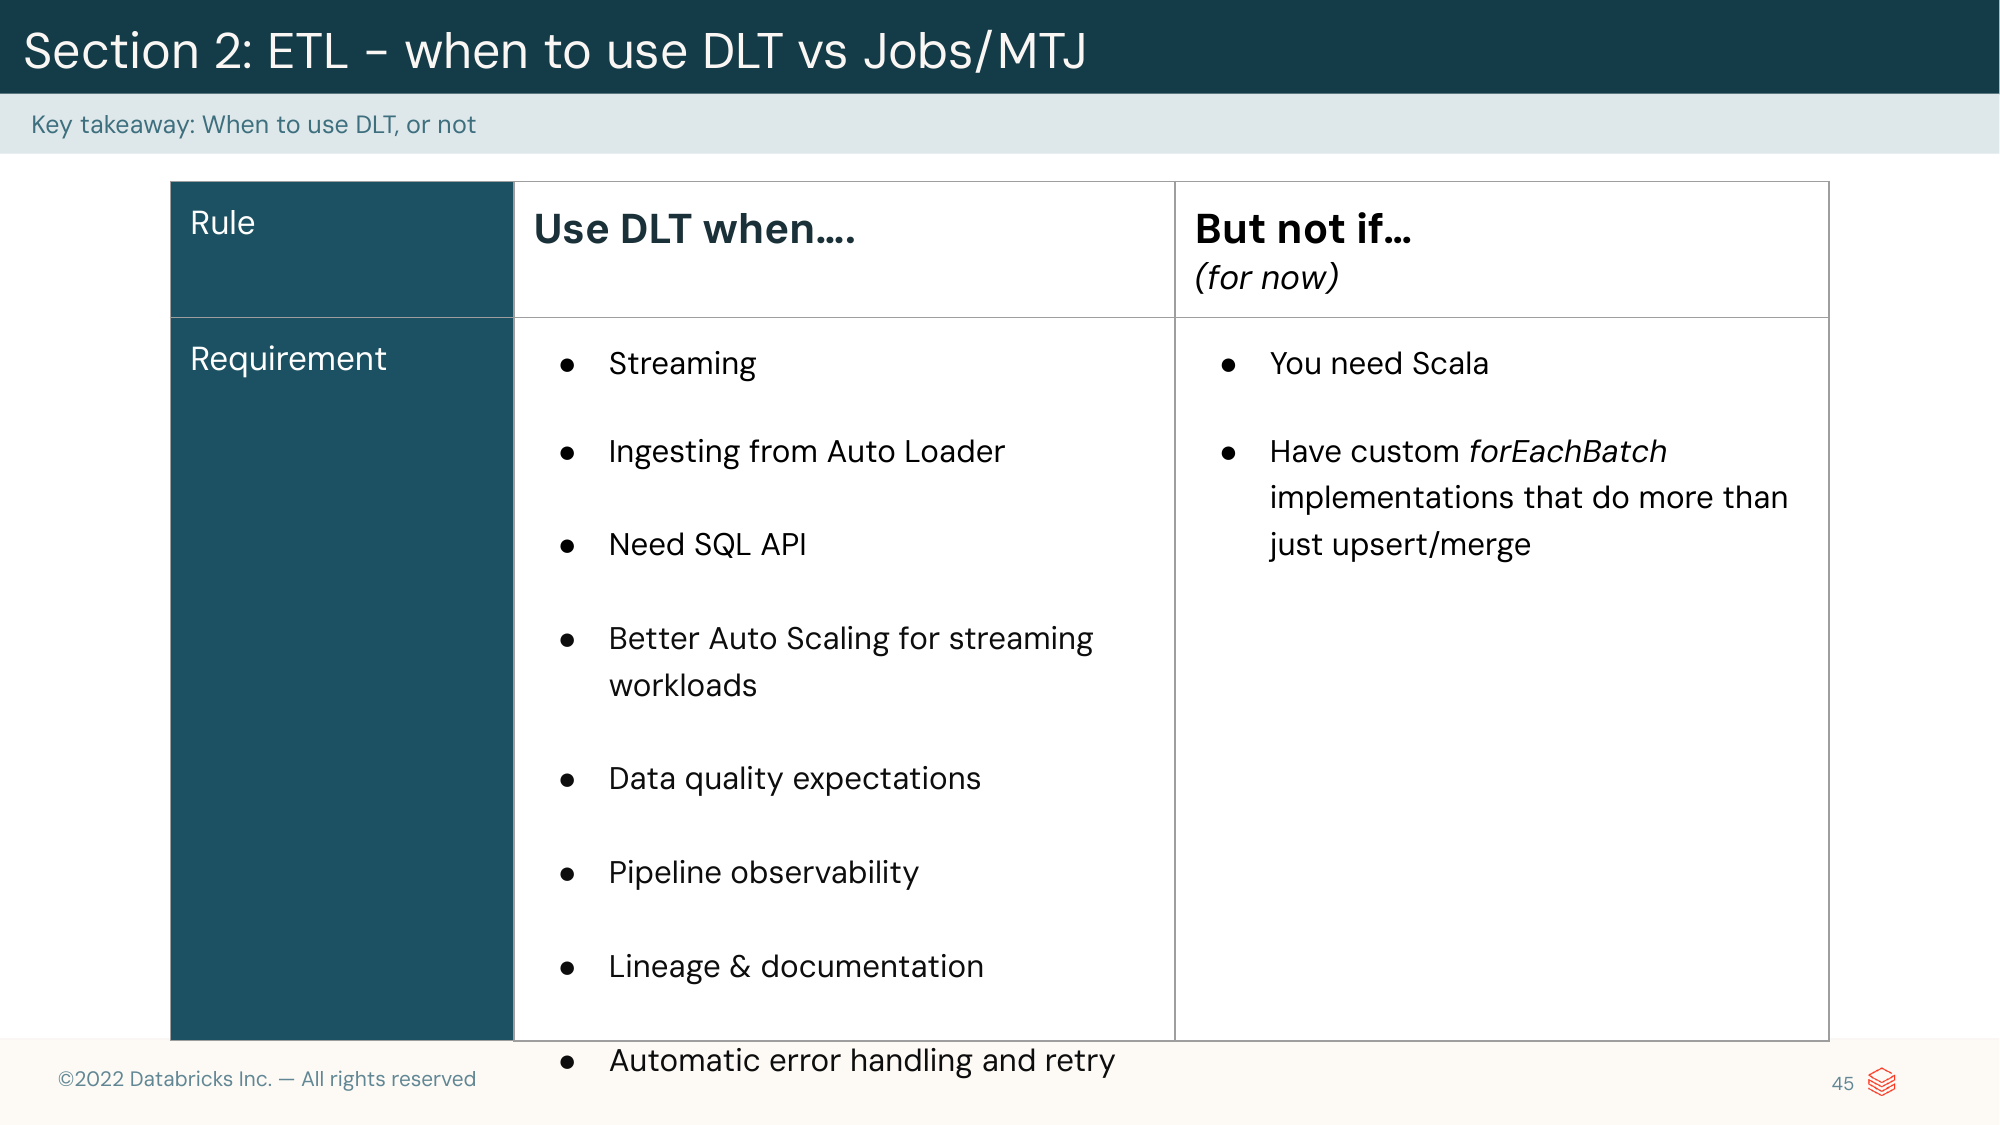

Section 2: ETL - when to use DLT vs Jobs/MTJ
Key takeaway: When to use DLT, or not
| Rule | Use DLT when…. | But not if… (for now) |
| --- | --- | --- |
| Requirement | Streaming Ingesting from Auto Loader Need SQL API Better Auto Scaling for streaming workloads Data quality expectations Pipeline observability Lineage & documentation Automatic error handling and retry | You need Scala Have custom forEachBatch implementations that do more than just upsert/merge |
45